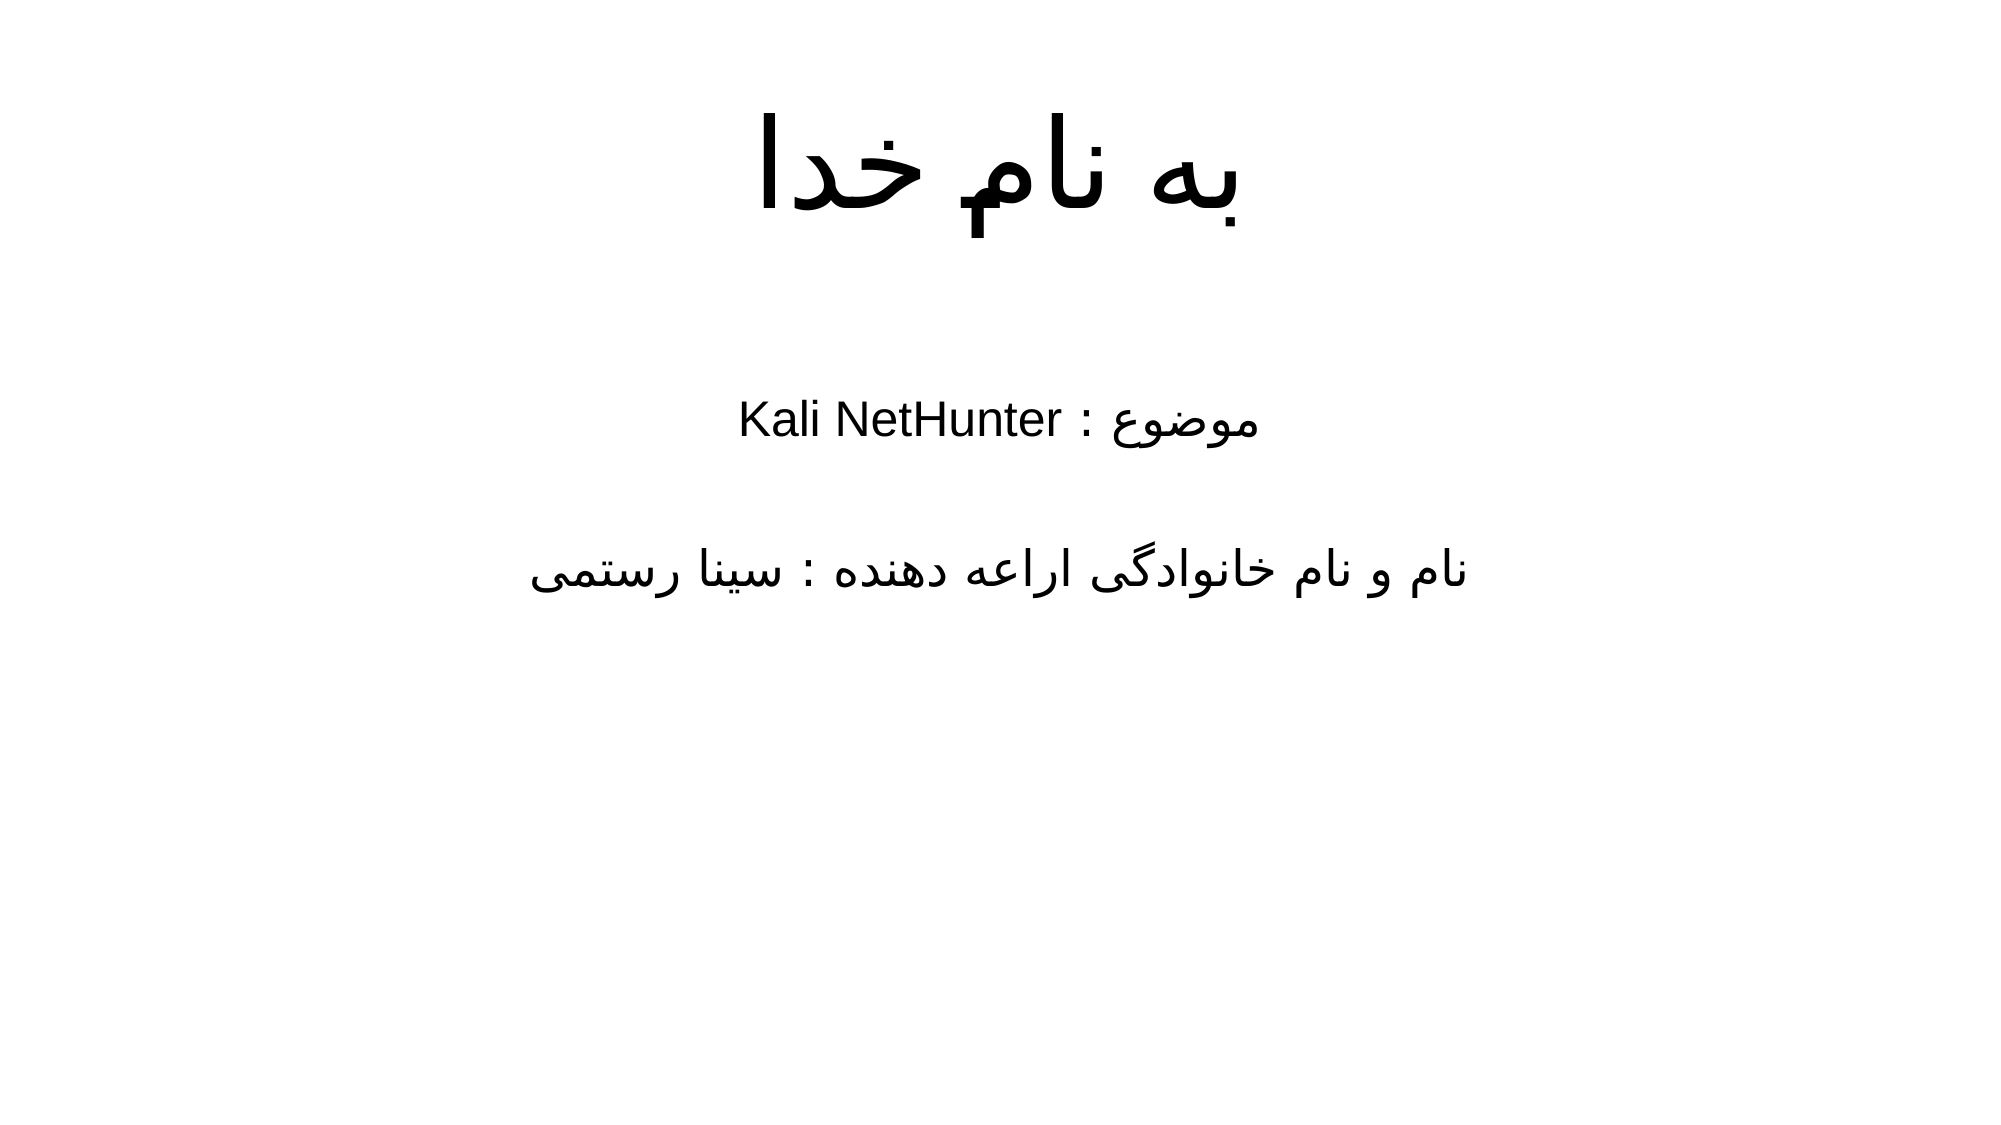

# به نام خدا
موضوع : Kali NetHunter

نام و نام خانوادگی اراعه دهنده : سینا رستمی